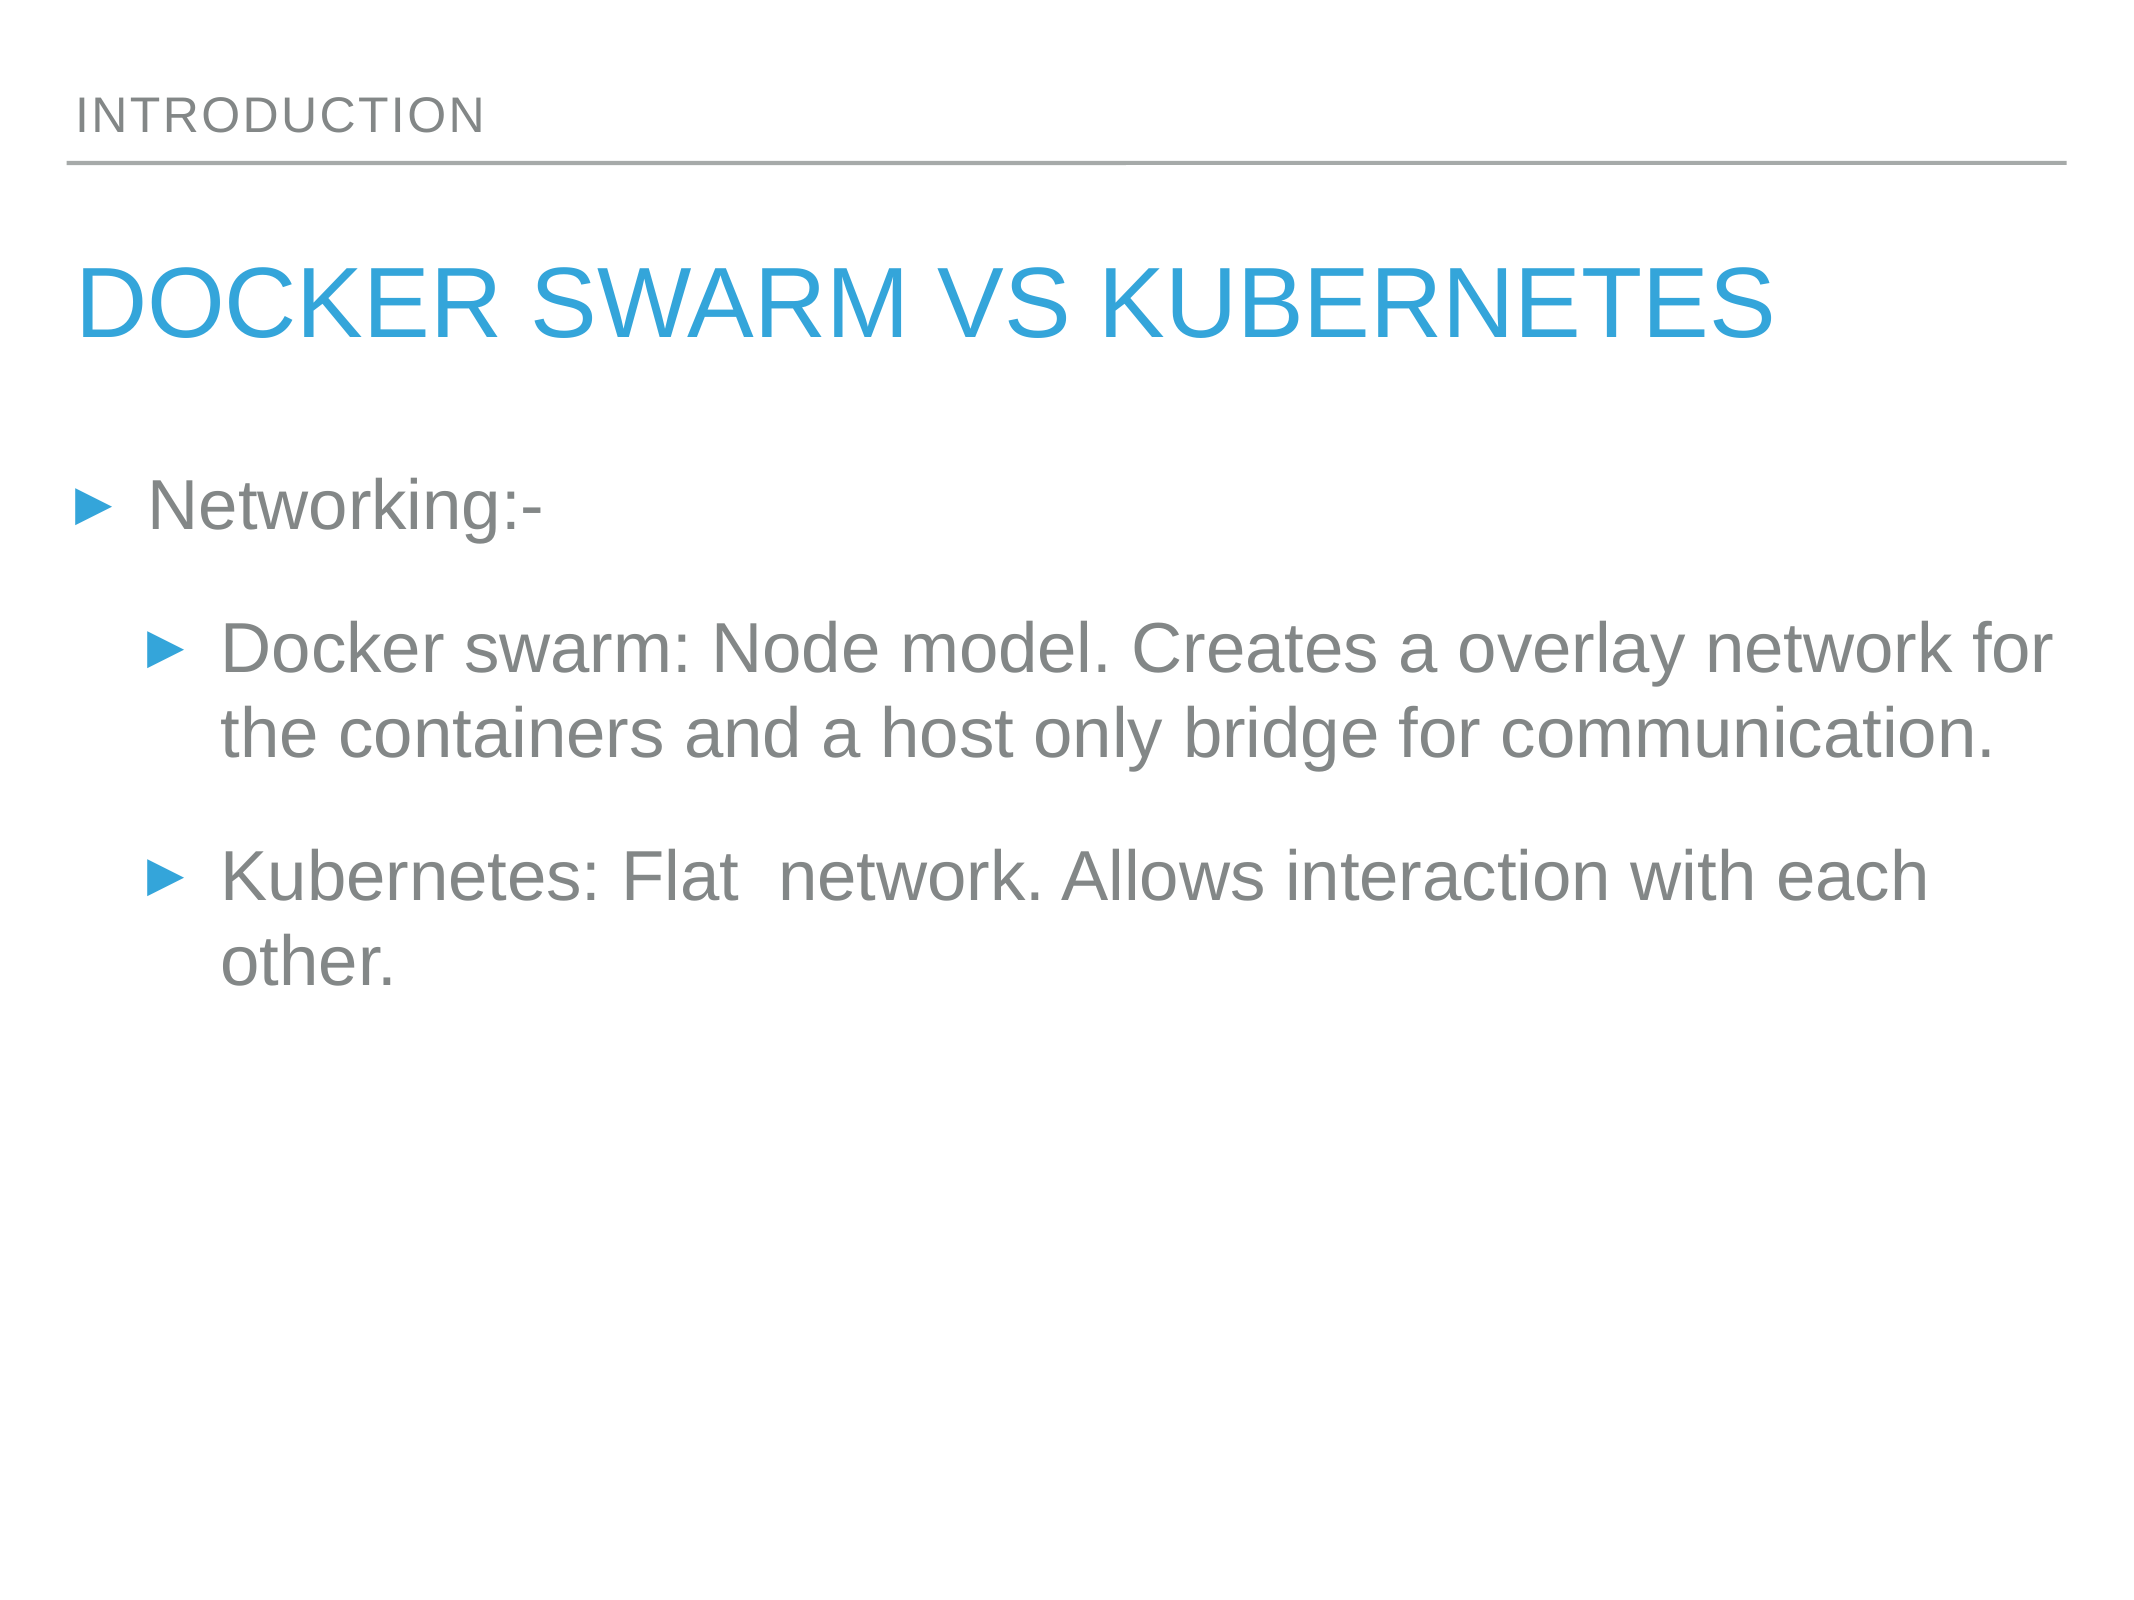

Introduction
# Docker swarm VS KUBERNETES
Networking:-
Docker swarm: Node model. Creates a overlay network for the containers and a host only bridge for communication.
Kubernetes: Flat  network. Allows interaction with each other.